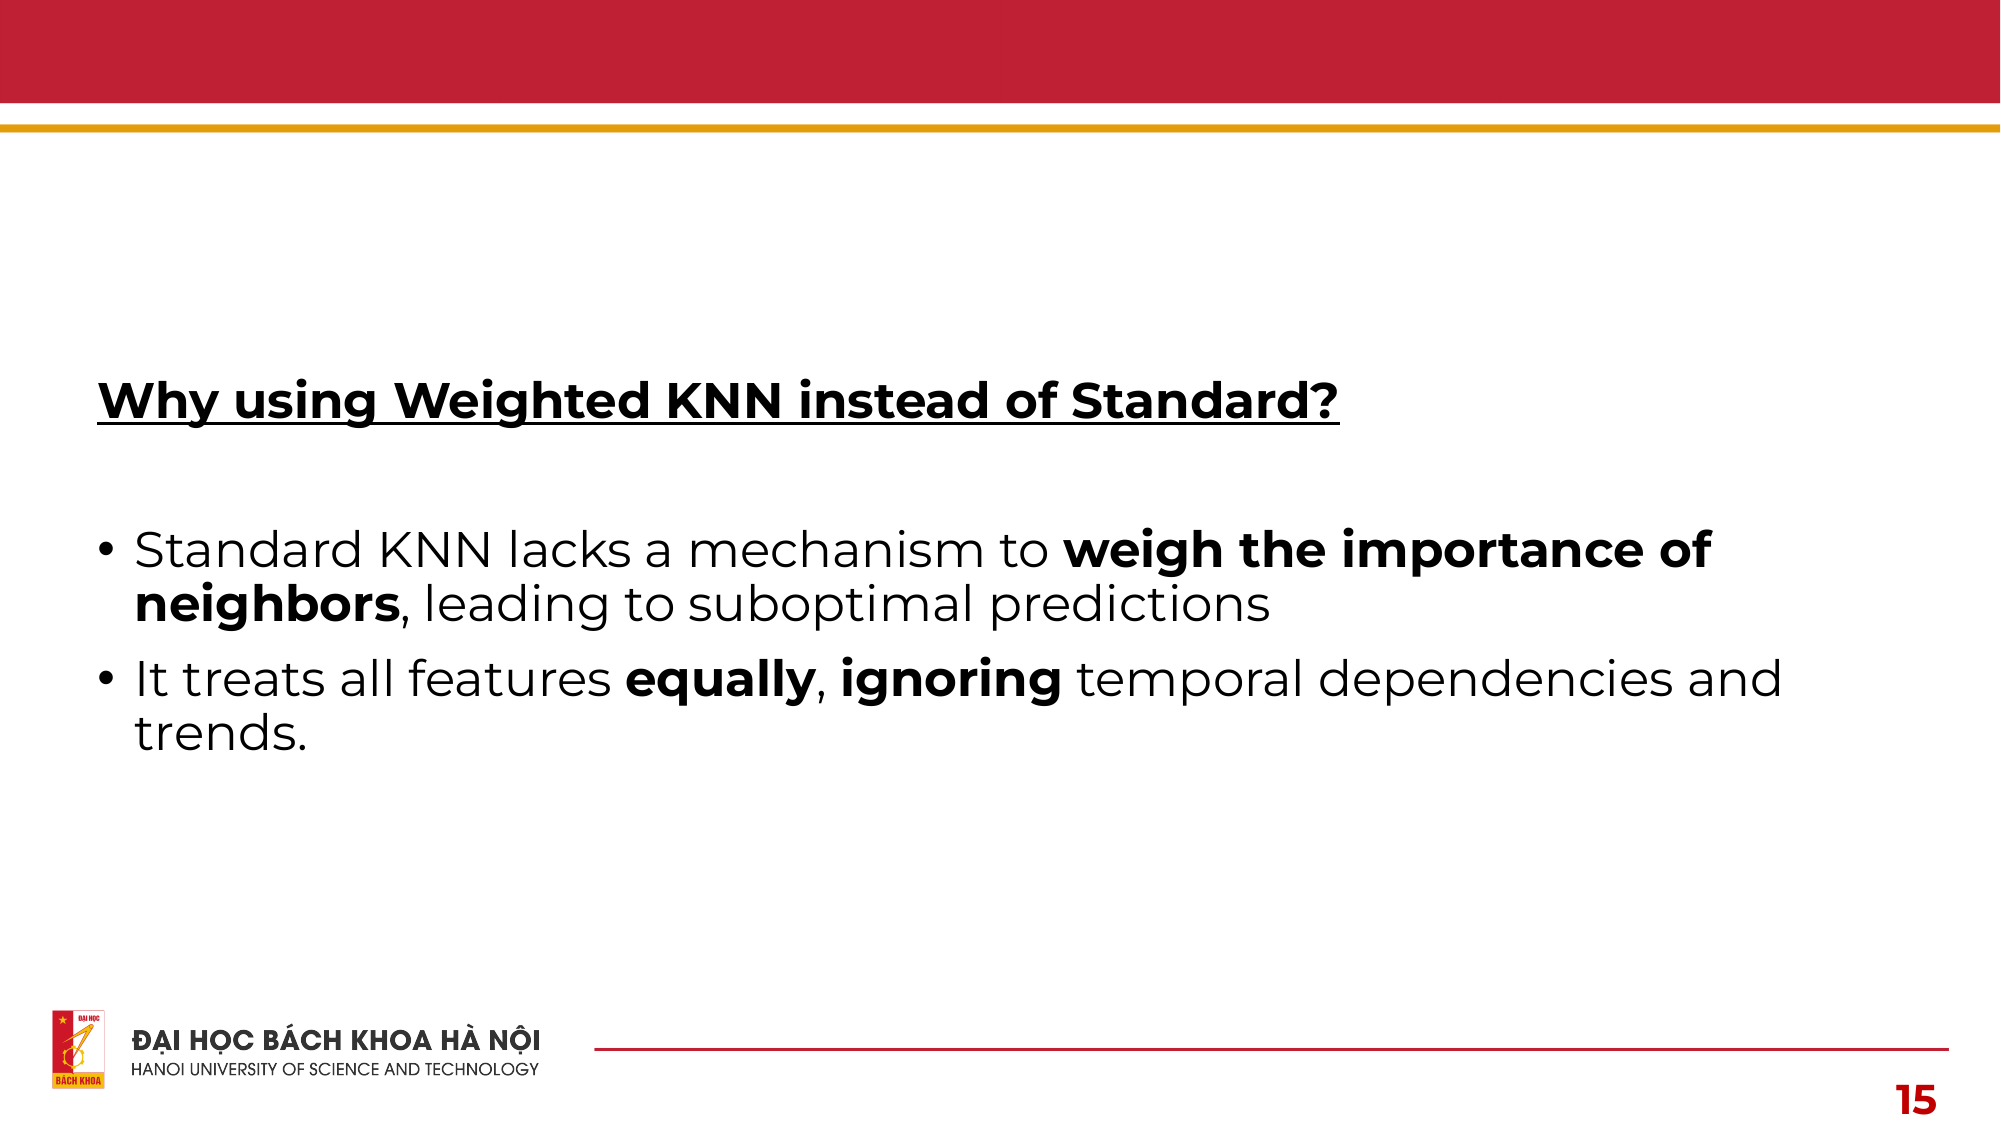

Why using Weighted KNN instead of Standard?

Standard KNN lacks a mechanism to weigh the importance of neighbors, leading to suboptimal predictions
It treats all features equally, ignoring temporal dependencies and trends.

15